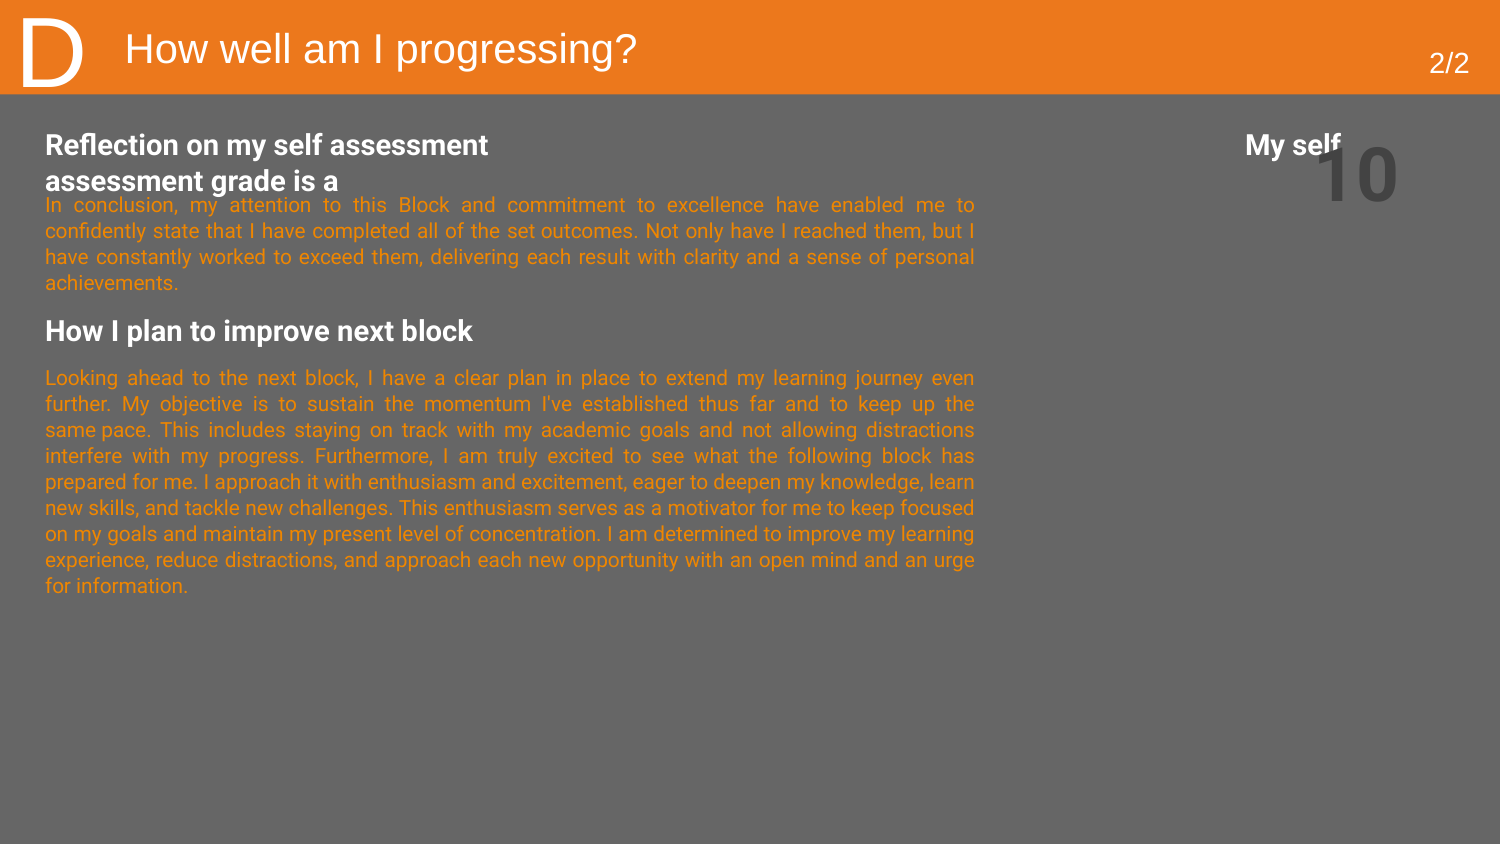

D
# How well am I progressing?
2/2
Reflection on my self assessment						My self assessment grade is a
10
In conclusion, my attention to this Block and commitment to excellence have enabled me to confidently state that I have completed all of the set outcomes. Not only have I reached them, but I have constantly worked to exceed them, delivering each result with clarity and a sense of personal achievements.
How I plan to improve next block
Looking ahead to the next block, I have a clear plan in place to extend my learning journey even further. My objective is to sustain the momentum I've established thus far and to keep up the same pace. This includes staying on track with my academic goals and not allowing distractions interfere with my progress. Furthermore, I am truly excited to see what the following block has prepared for me. I approach it with enthusiasm and excitement, eager to deepen my knowledge, learn new skills, and tackle new challenges. This enthusiasm serves as a motivator for me to keep focused on my goals and maintain my present level of concentration. I am determined to improve my learning experience, reduce distractions, and approach each new opportunity with an open mind and an urge for information.